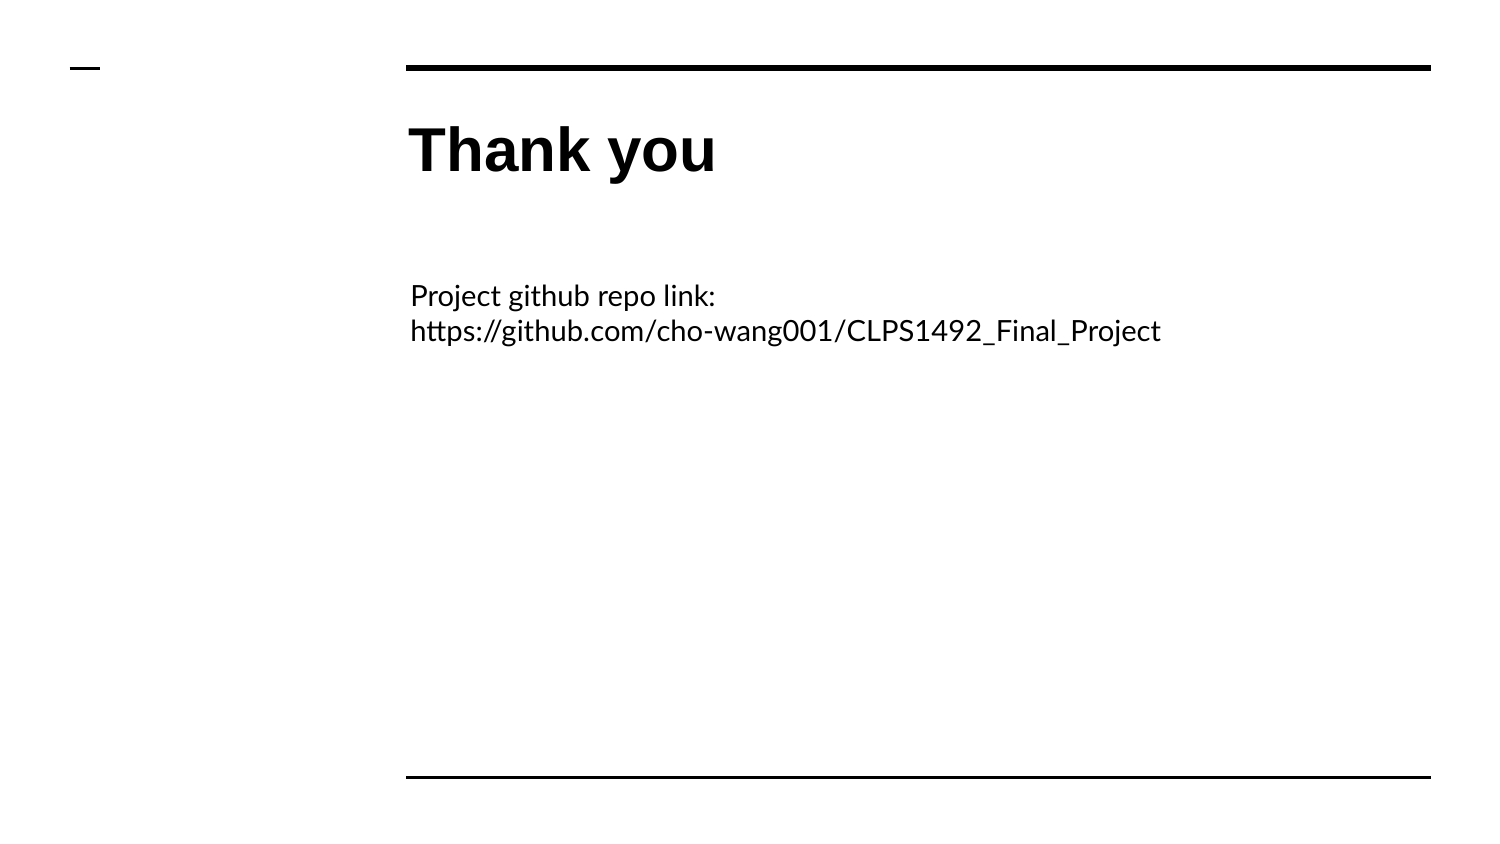

# Thank you
Project github repo link: https://github.com/cho-wang001/CLPS1492_Final_Project